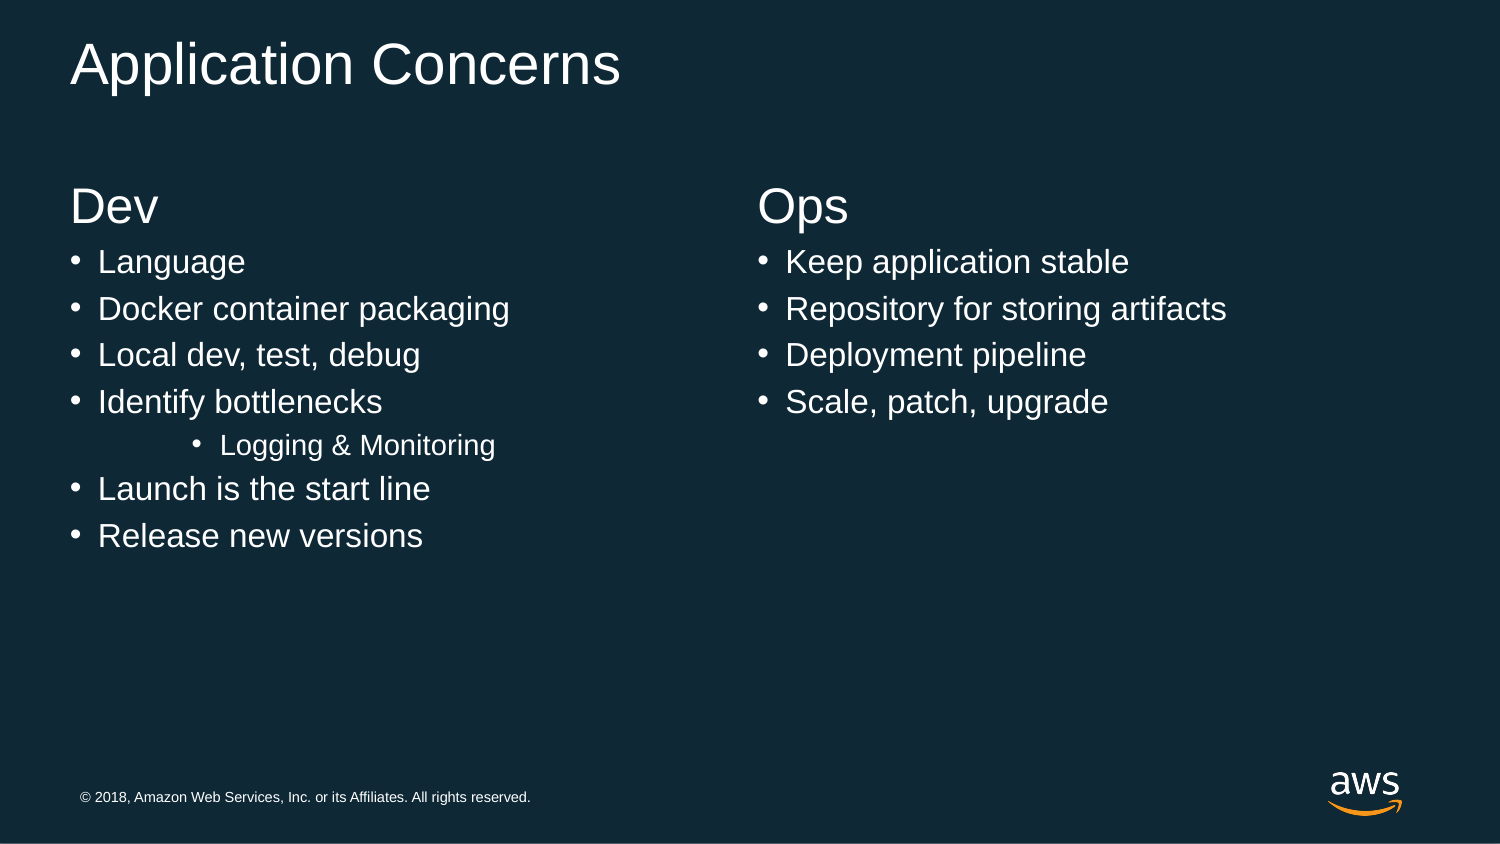

# Application Concerns
Dev
Language
Docker container packaging
Local dev, test, debug
Identify bottlenecks
Logging & Monitoring
Launch is the start line
Release new versions
Ops
Keep application stable
Repository for storing artifacts
Deployment pipeline
Scale, patch, upgrade